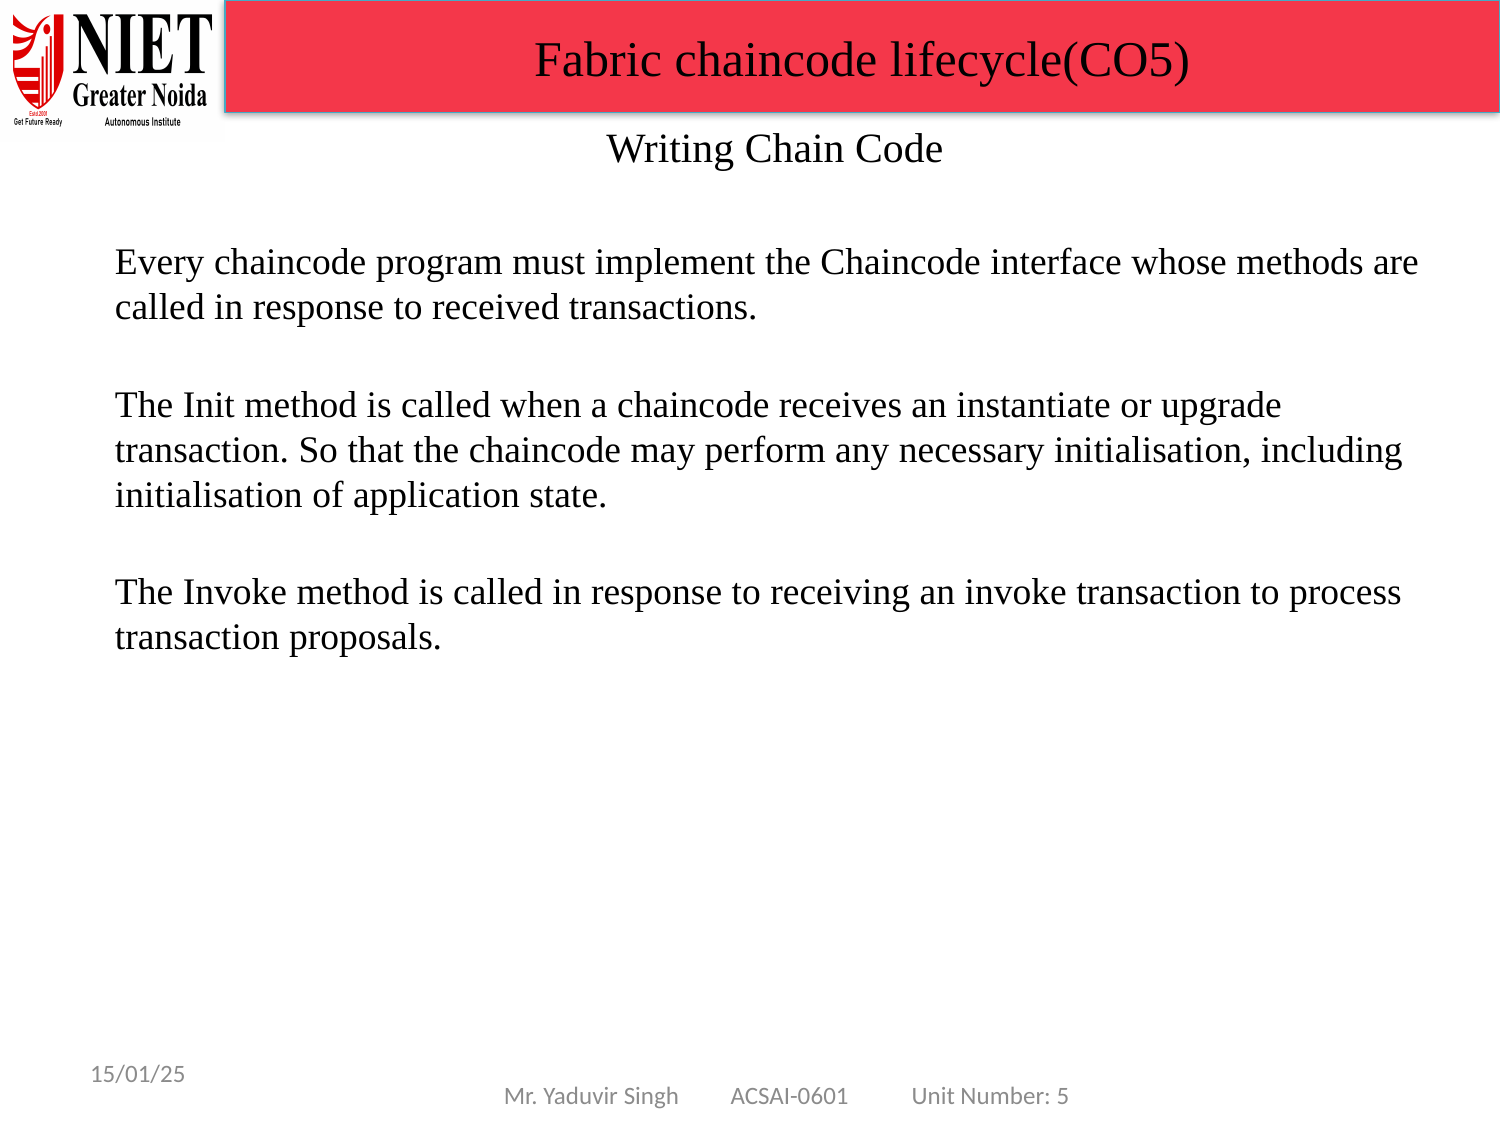

Fabric chaincode lifecycle(CO5)
Writing Chain Code

Every chaincode program must implement the Chaincode interface whose methods are called in response to received transactions.
The Init method is called when a chaincode receives an instantiate or upgrade transaction. So that the chaincode may perform any necessary initialisation, including initialisation of application state.
The Invoke method is called in response to receiving an invoke transaction to process transaction proposals.

15/01/25
Mr. Yaduvir Singh         ACSAI-0601           Unit Number: 5